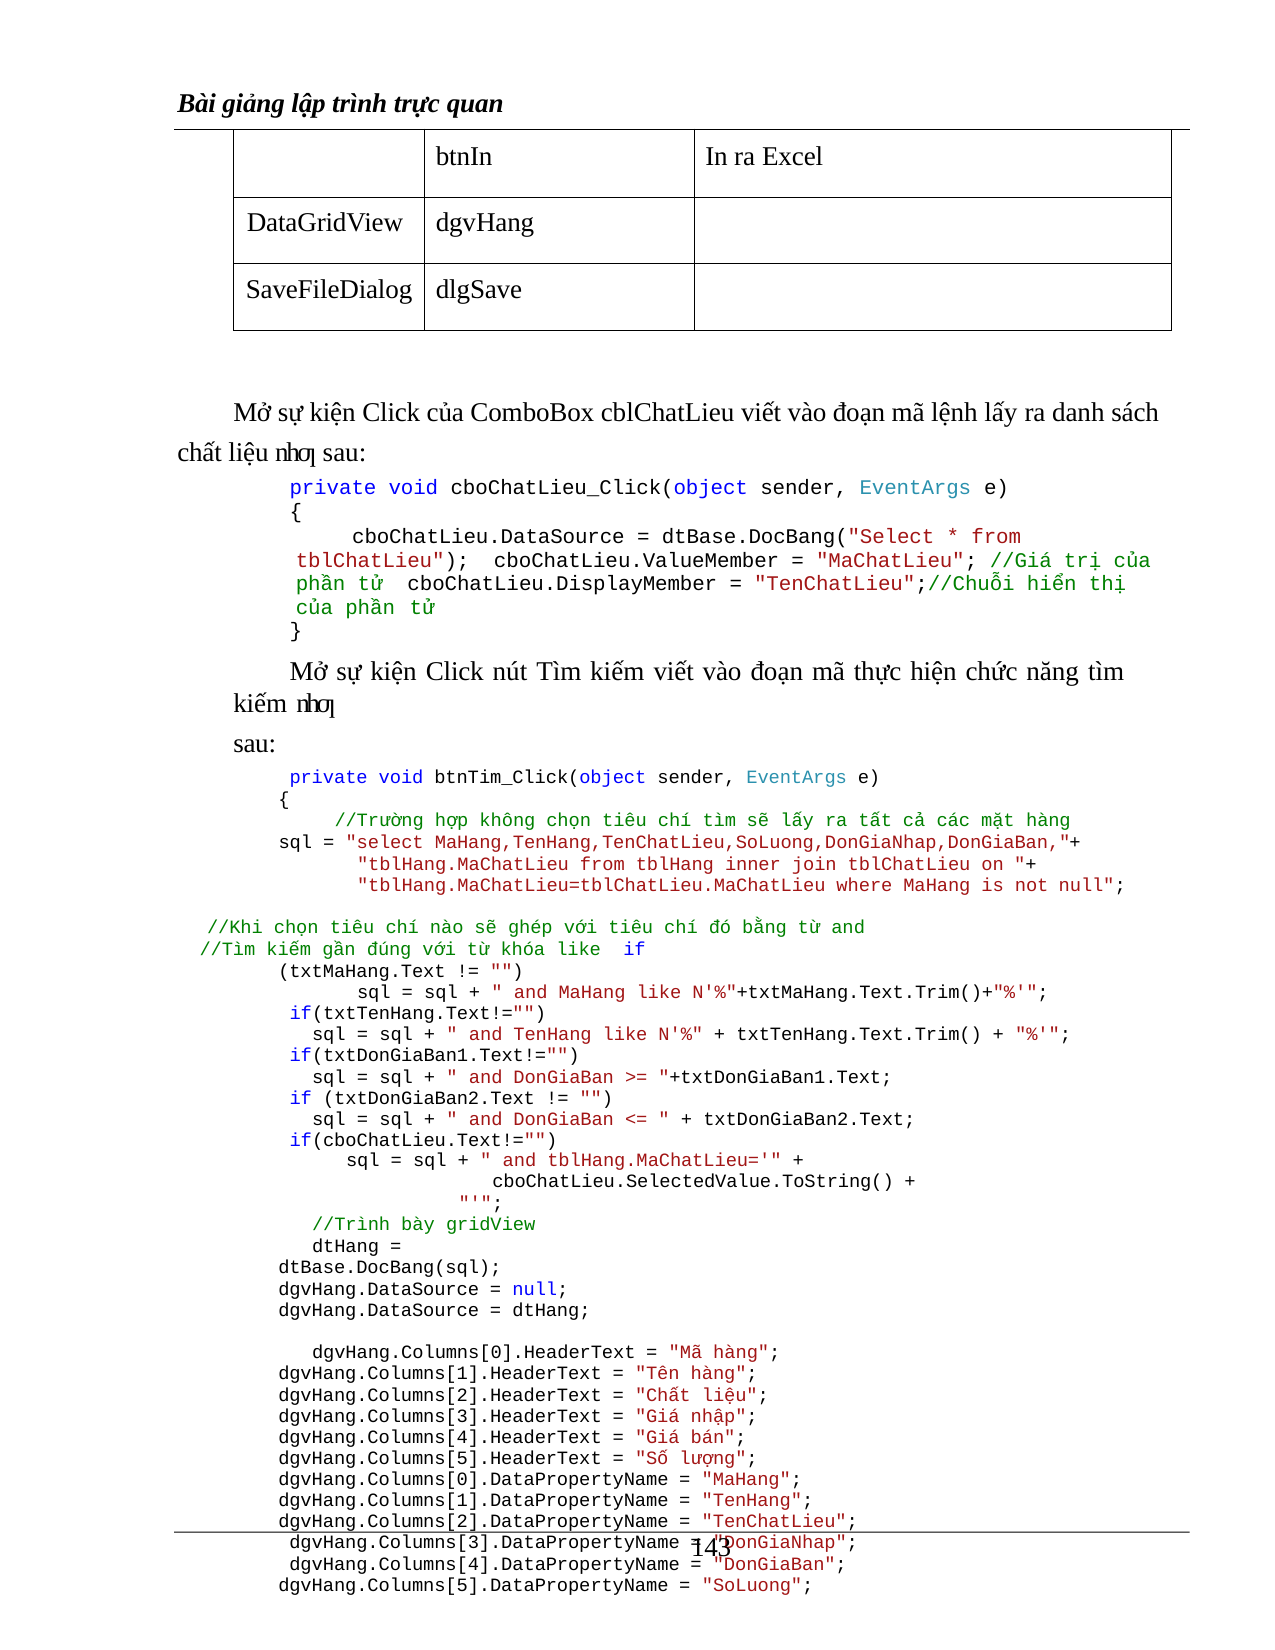

Bài giảng lập trình trực quan
|  |  | btnIn | In ra Excel |  |
| --- | --- | --- | --- | --- |
|  | DataGridView | dgvHang |  |  |
|  | SaveFileDialog | dlgSave |  |  |
Mở sự kiện Click của ComboBox cblChatLieu viết vào đoạn mã lệnh lấy ra danh sách  chất liệu nhƣ sau:
private void cboChatLieu_Click(object sender, EventArgs e)
{
cboChatLieu.DataSource = dtBase.DocBang("Select * from tblChatLieu");  cboChatLieu.ValueMember = "MaChatLieu"; //Giá trị của phần tử  cboChatLieu.DisplayMember = "TenChatLieu";//Chuỗi hiển thị của phần tử
}
Mở sự kiện Click nút Tìm kiếm viết vào đoạn mã thực hiện chức năng tìm kiếm nhƣ
sau:
private void btnTim_Click(object sender, EventArgs e)
{
//Trường hợp không chọn tiêu chí tìm sẽ lấy ra tất cả các mặt hàng
sql = "select MaHang,TenHang,TenChatLieu,SoLuong,DonGiaNhap,DonGiaBan,"+  "tblHang.MaChatLieu from tblHang inner join tblChatLieu on "+  "tblHang.MaChatLieu=tblChatLieu.MaChatLieu where MaHang is not null";

//Khi chọn tiêu chí nào sẽ ghép với tiêu chí đó bằng từ and
//Tìm kiếm gần đúng với từ khóa like  if (txtMaHang.Text != "")
sql = sql + " and MaHang like N'%"+txtMaHang.Text.Trim()+"%'";  if(txtTenHang.Text!="")
sql = sql + " and TenHang like N'%" + txtTenHang.Text.Trim() + "%'";  if(txtDonGiaBan1.Text!="")
sql = sql + " and DonGiaBan >= "+txtDonGiaBan1.Text;  if (txtDonGiaBan2.Text != "")
sql = sql + " and DonGiaBan <= " + txtDonGiaBan2.Text;  if(cboChatLieu.Text!="")
sql = sql + " and tblHang.MaChatLieu='" +
cboChatLieu.SelectedValue.ToString() + "'";
//Trình bày gridView
dtHang = dtBase.DocBang(sql);  dgvHang.DataSource = null;  dgvHang.DataSource = dtHang;

dgvHang.Columns[0].HeaderText = "Mã hàng";  dgvHang.Columns[1].HeaderText = "Tên hàng";  dgvHang.Columns[2].HeaderText = "Chất liệu";  dgvHang.Columns[3].HeaderText = "Giá nhập";  dgvHang.Columns[4].HeaderText = "Giá bán";  dgvHang.Columns[5].HeaderText = "Số lượng";  dgvHang.Columns[0].DataPropertyName = "MaHang";  dgvHang.Columns[1].DataPropertyName = "TenHang";  dgvHang.Columns[2].DataPropertyName = "TenChatLieu";  dgvHang.Columns[3].DataPropertyName = "DonGiaNhap";  dgvHang.Columns[4].DataPropertyName = "DonGiaBan";  dgvHang.Columns[5].DataPropertyName = "SoLuong";
143